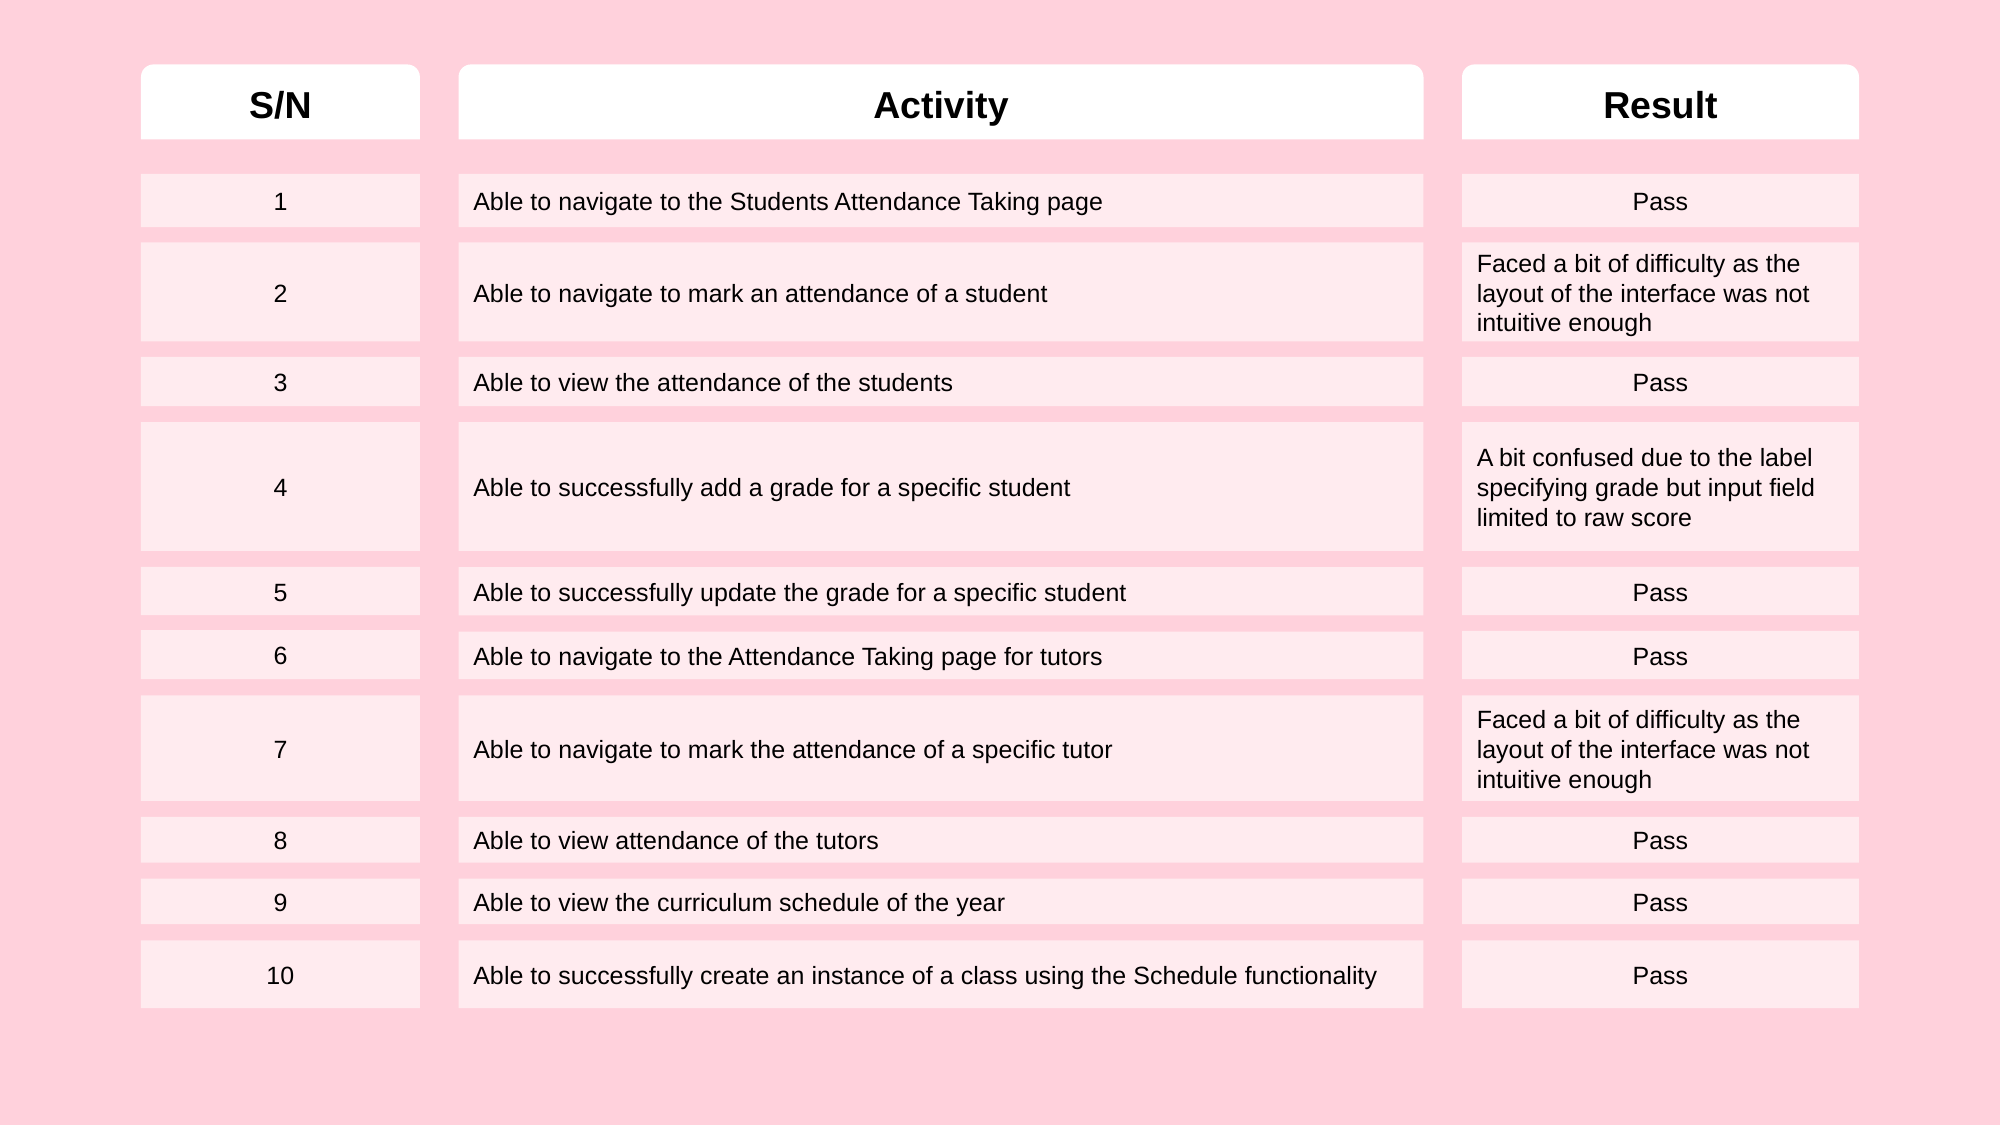

S/N
Activity
Result
1
Able to navigate to the Students Attendance Taking page
Pass
2
Able to navigate to mark an attendance of a student
Faced a bit of difficulty as the layout of the interface was not intuitive enough
3
Able to view the attendance of the students
Pass
4
Able to successfully add a grade for a specific student
A bit confused due to the label specifying grade but input field limited to raw score
5
Pass
Able to successfully update the grade for a specific student
6
Pass
Able to navigate to the Attendance Taking page for tutors
7
Able to navigate to mark the attendance of a specific tutor
Faced a bit of difficulty as the layout of the interface was not intuitive enough
8
Able to view attendance of the tutors
Pass
9
Able to view the curriculum schedule of the year
Pass
Able to successfully create an instance of a class using the Schedule functionality
10
Pass